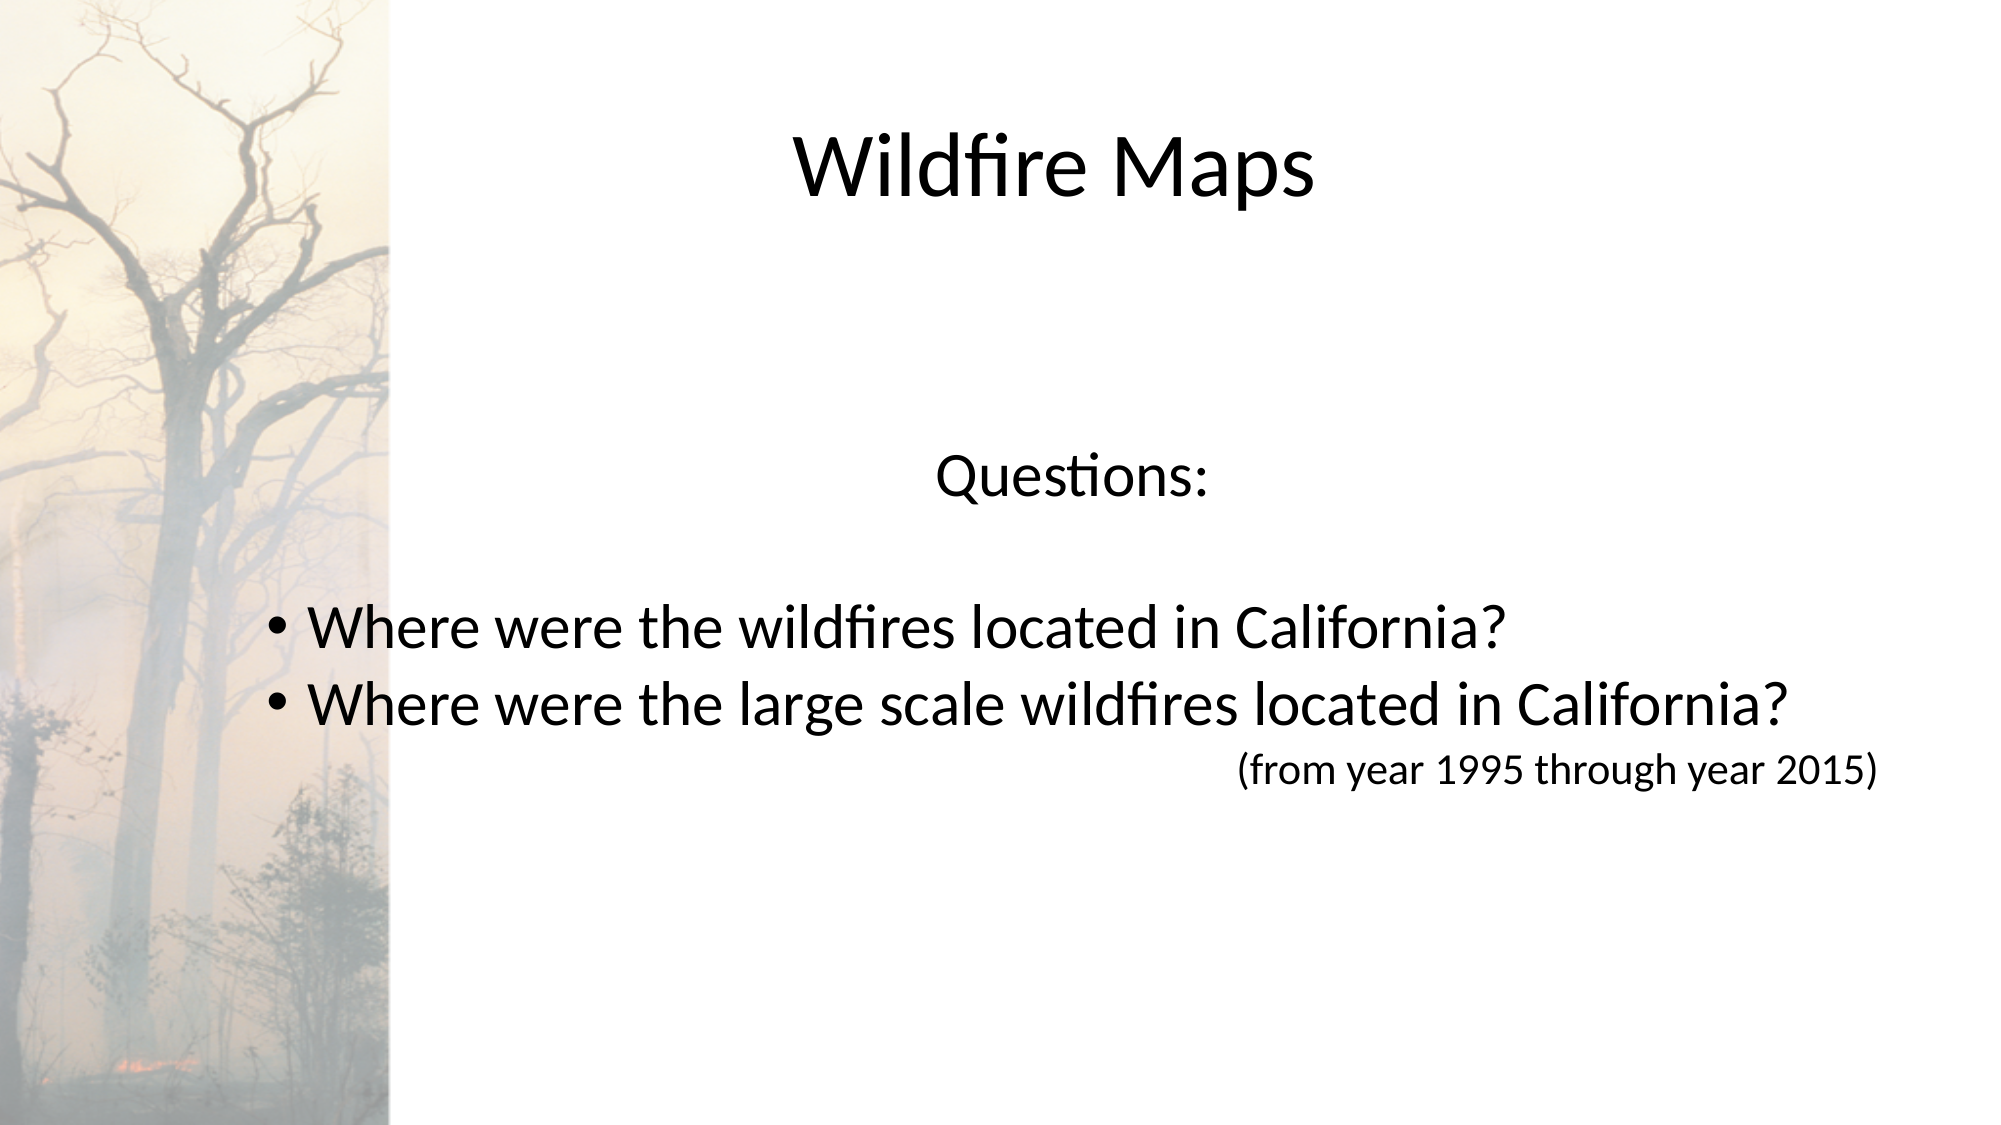

# Wildfire Maps
Questions:
Where were the wildfires located in California?
Where were the large scale wildfires located in California?
(from year 1995 through year 2015)